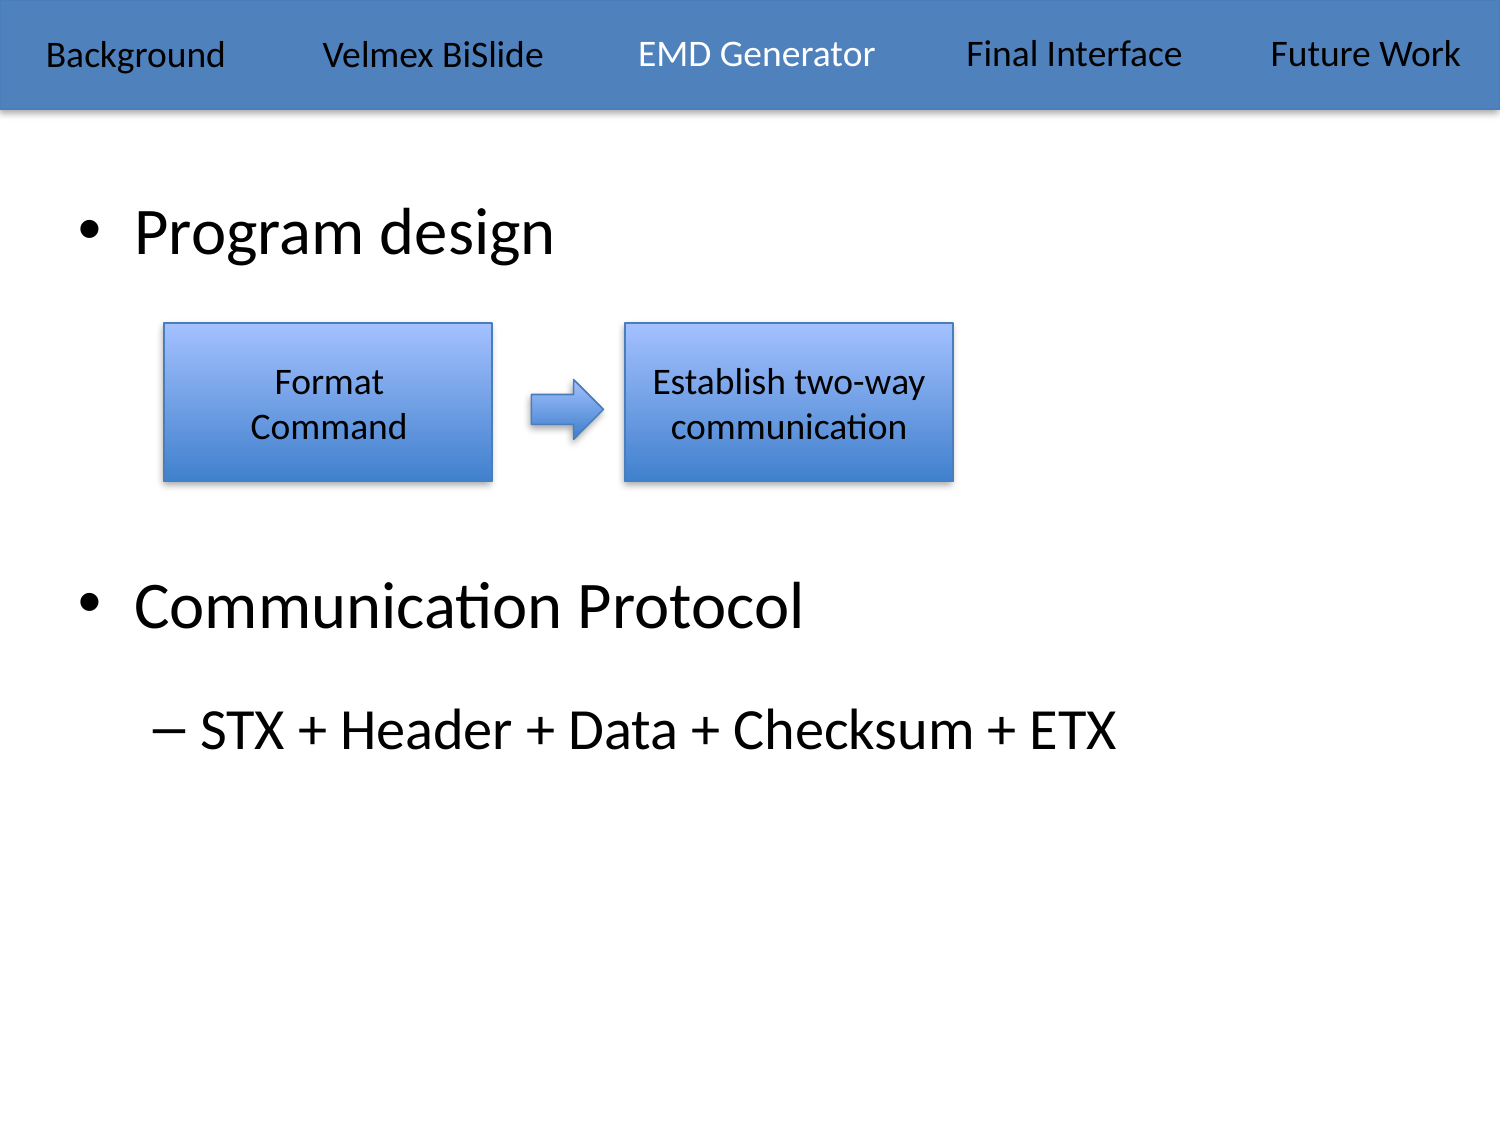

EMD Generator
Final Interface
Future Work
Background
Velmex BiSlide
Program design

Communication Protocol

STX + Header + Data + Checksum + ETX

Format Command

Establish two-way communication